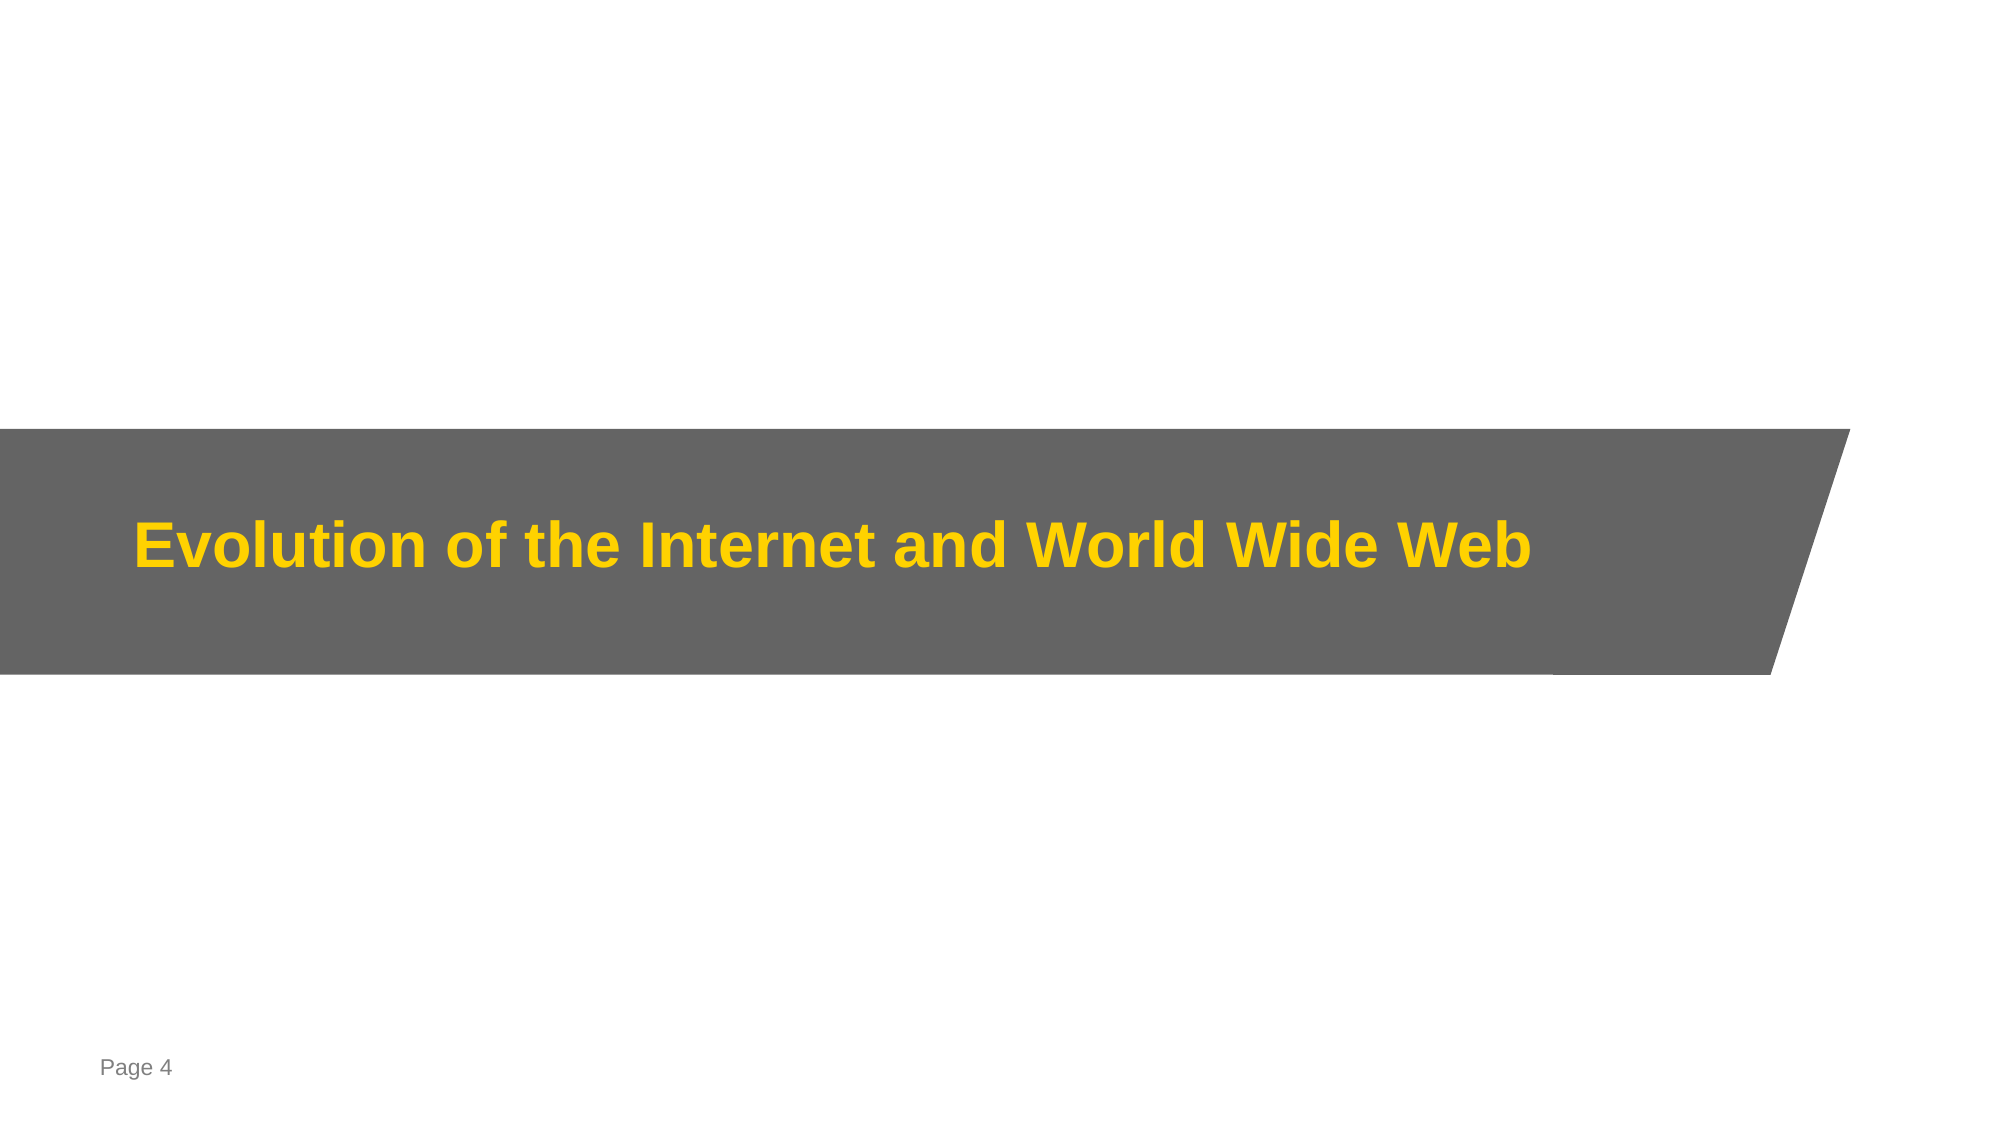

Evolution of the Internet and World Wide Web